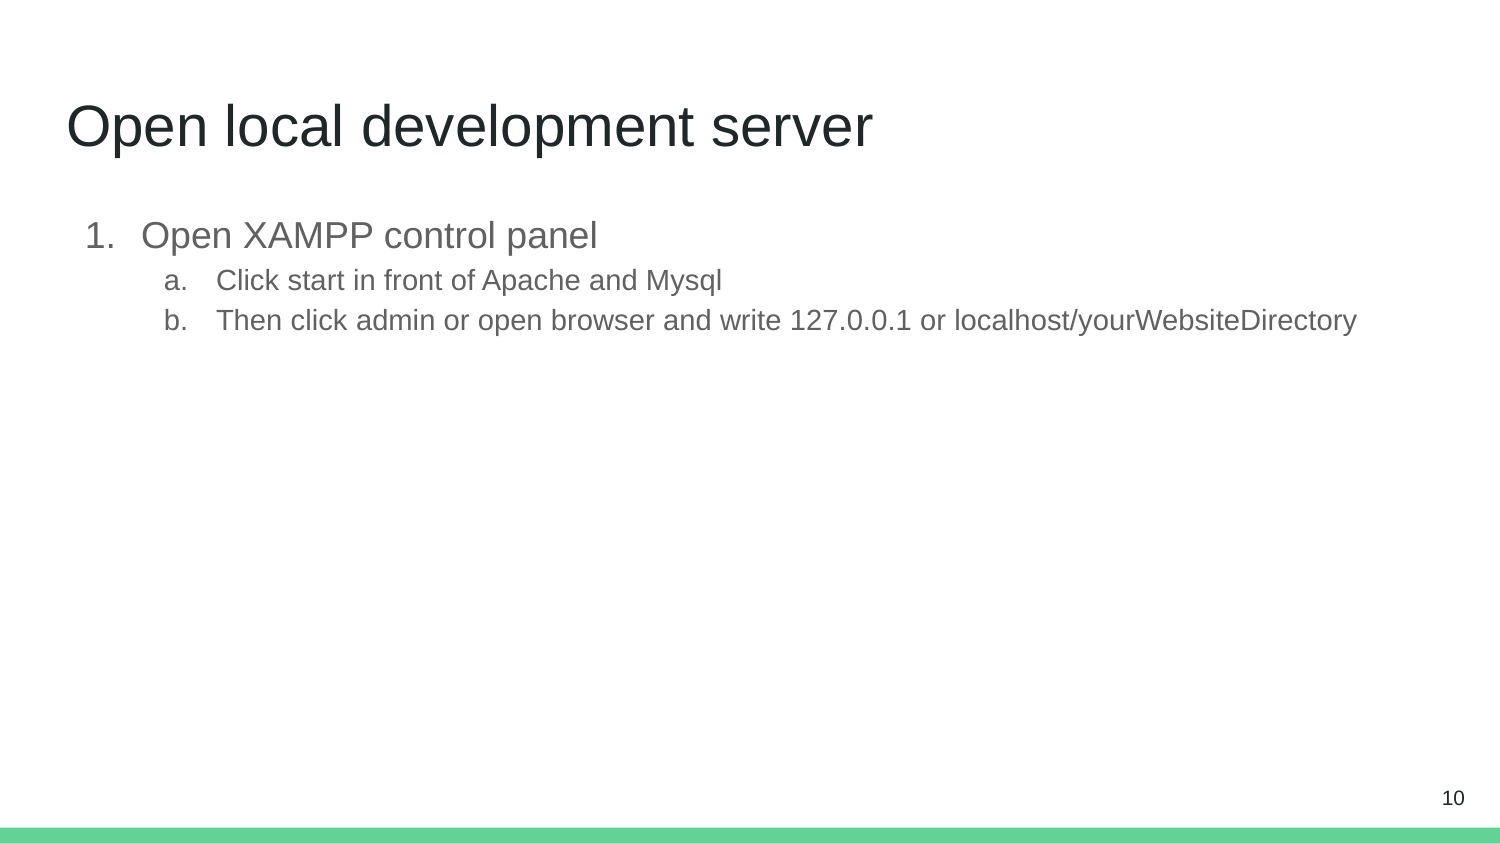

# Open local development server
Open XAMPP control panel
Click start in front of Apache and Mysql
Then click admin or open browser and write 127.0.0.1 or localhost/yourWebsiteDirectory

10